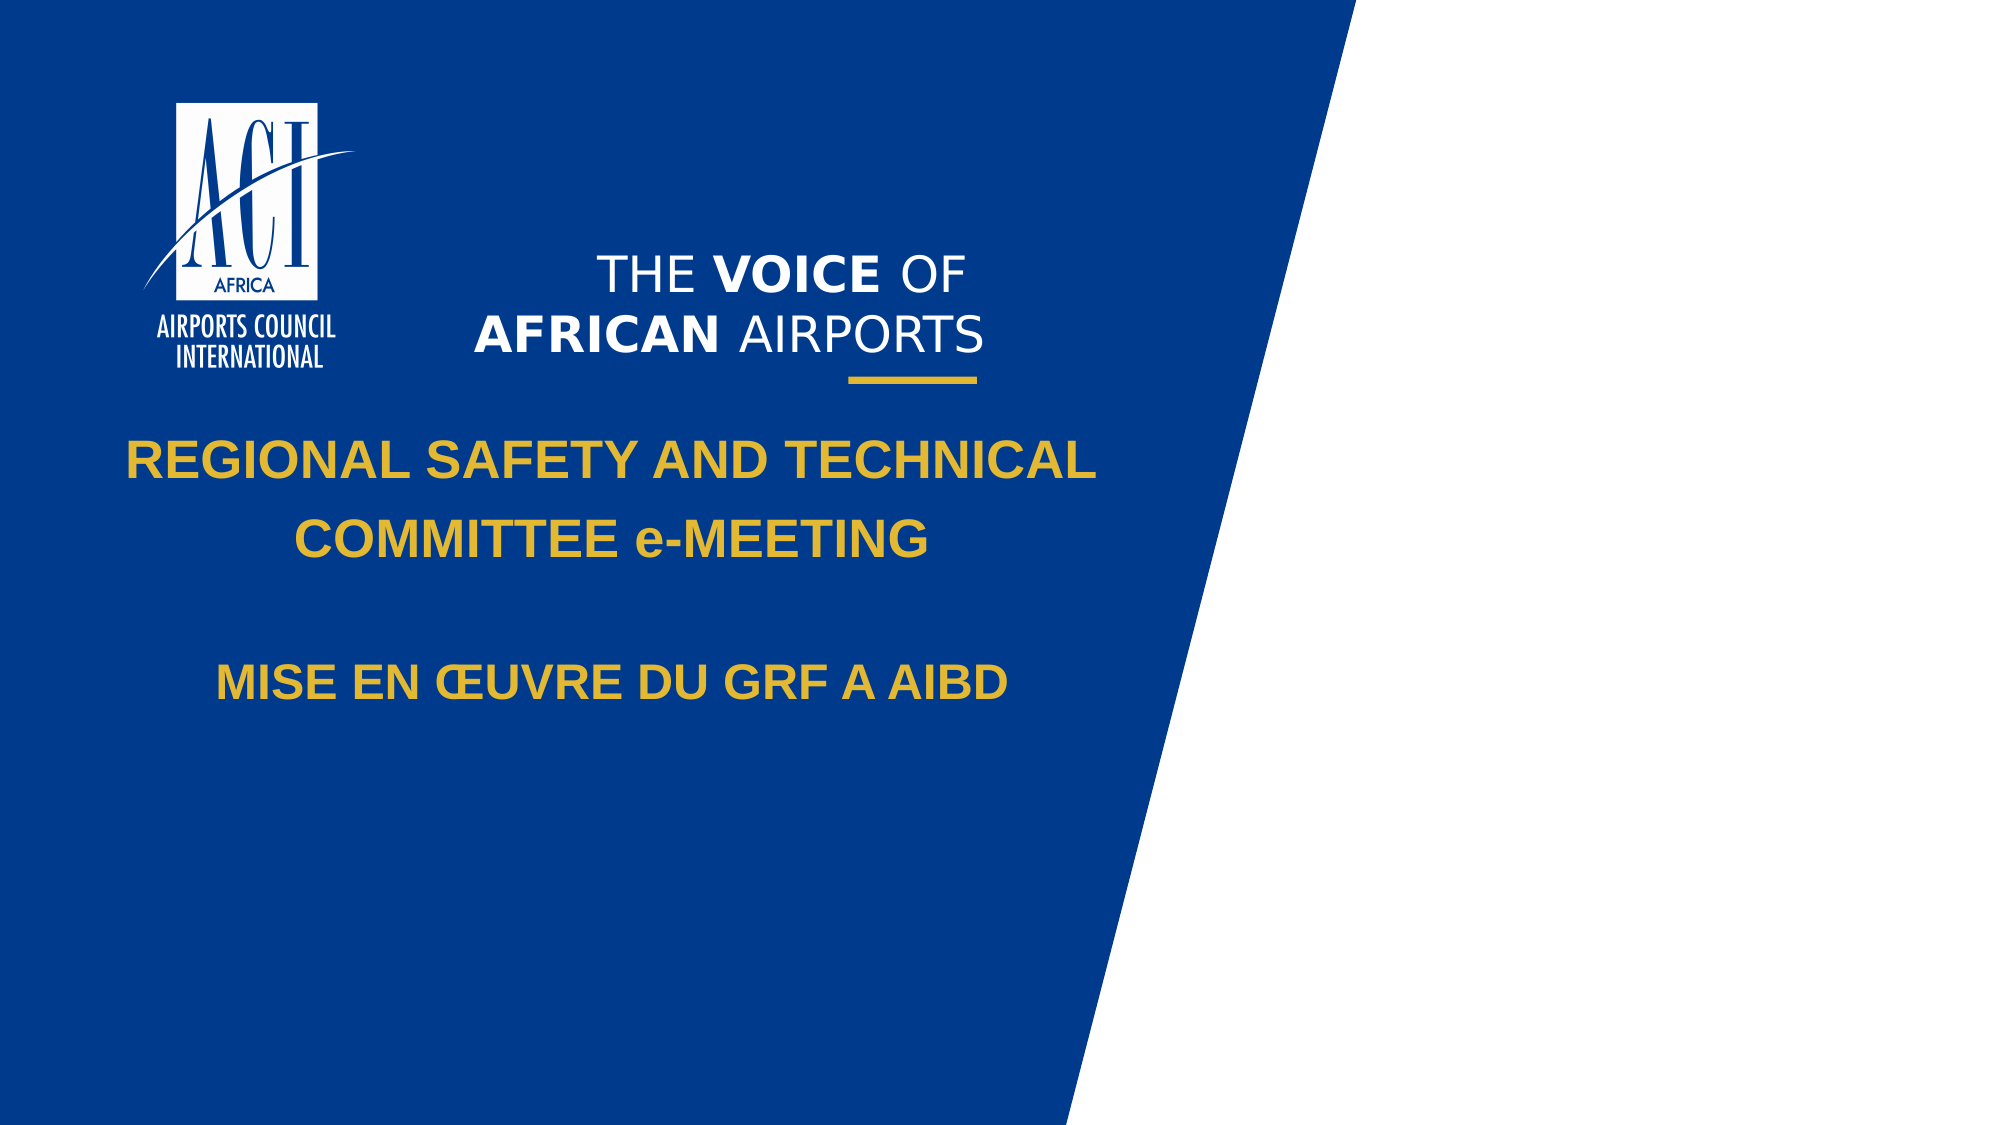

REGIONAL SAFETY AND TECHNICAL
COMMITTEE e-MEETING

MISE EN ŒUVRE DU GRF A AIBD